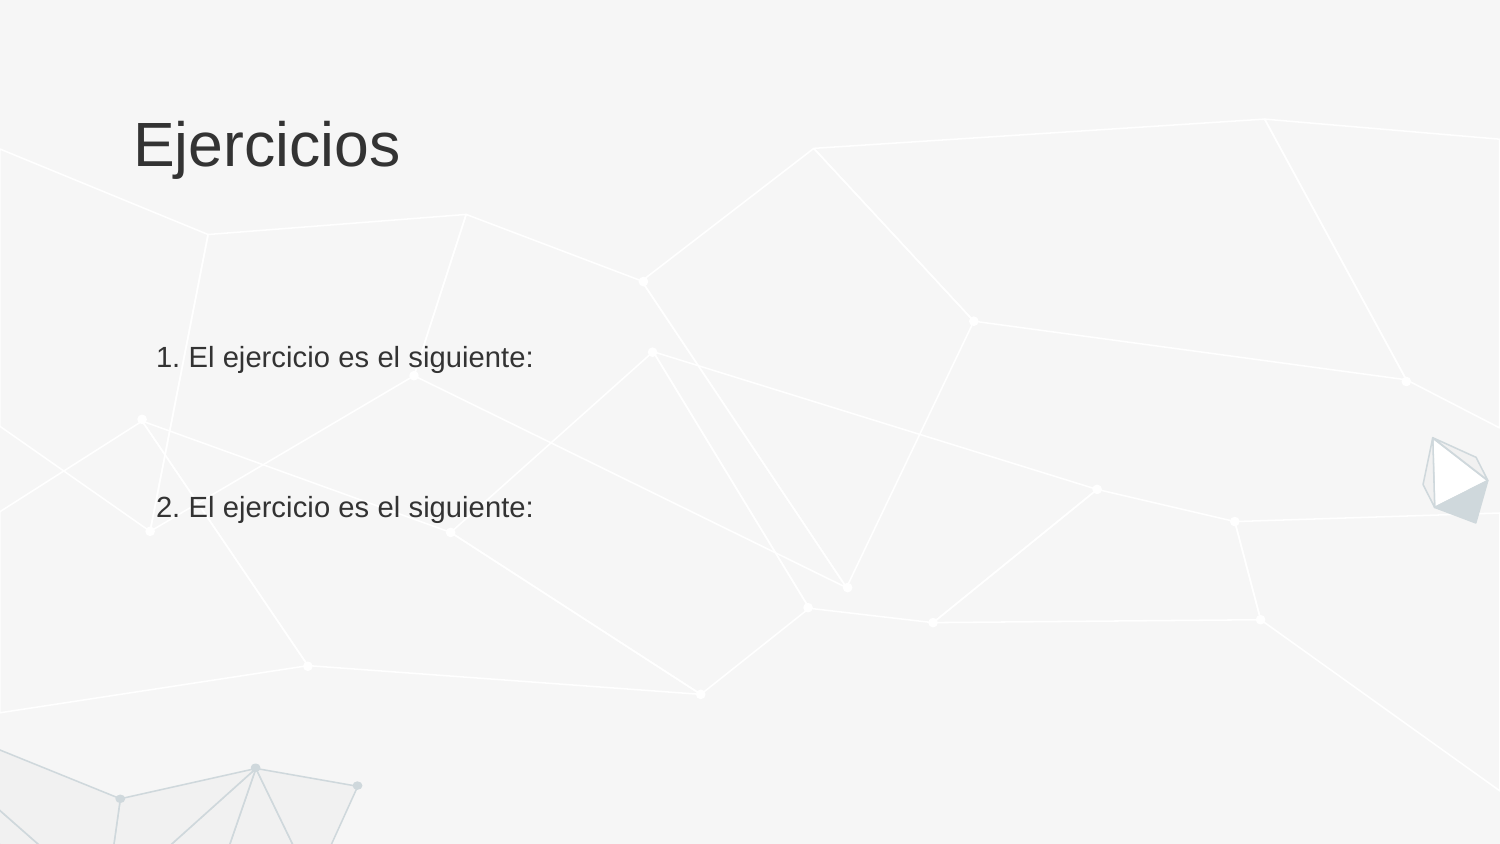

# Ejercicios
1. El ejercicio es el siguiente:
2. El ejercicio es el siguiente: